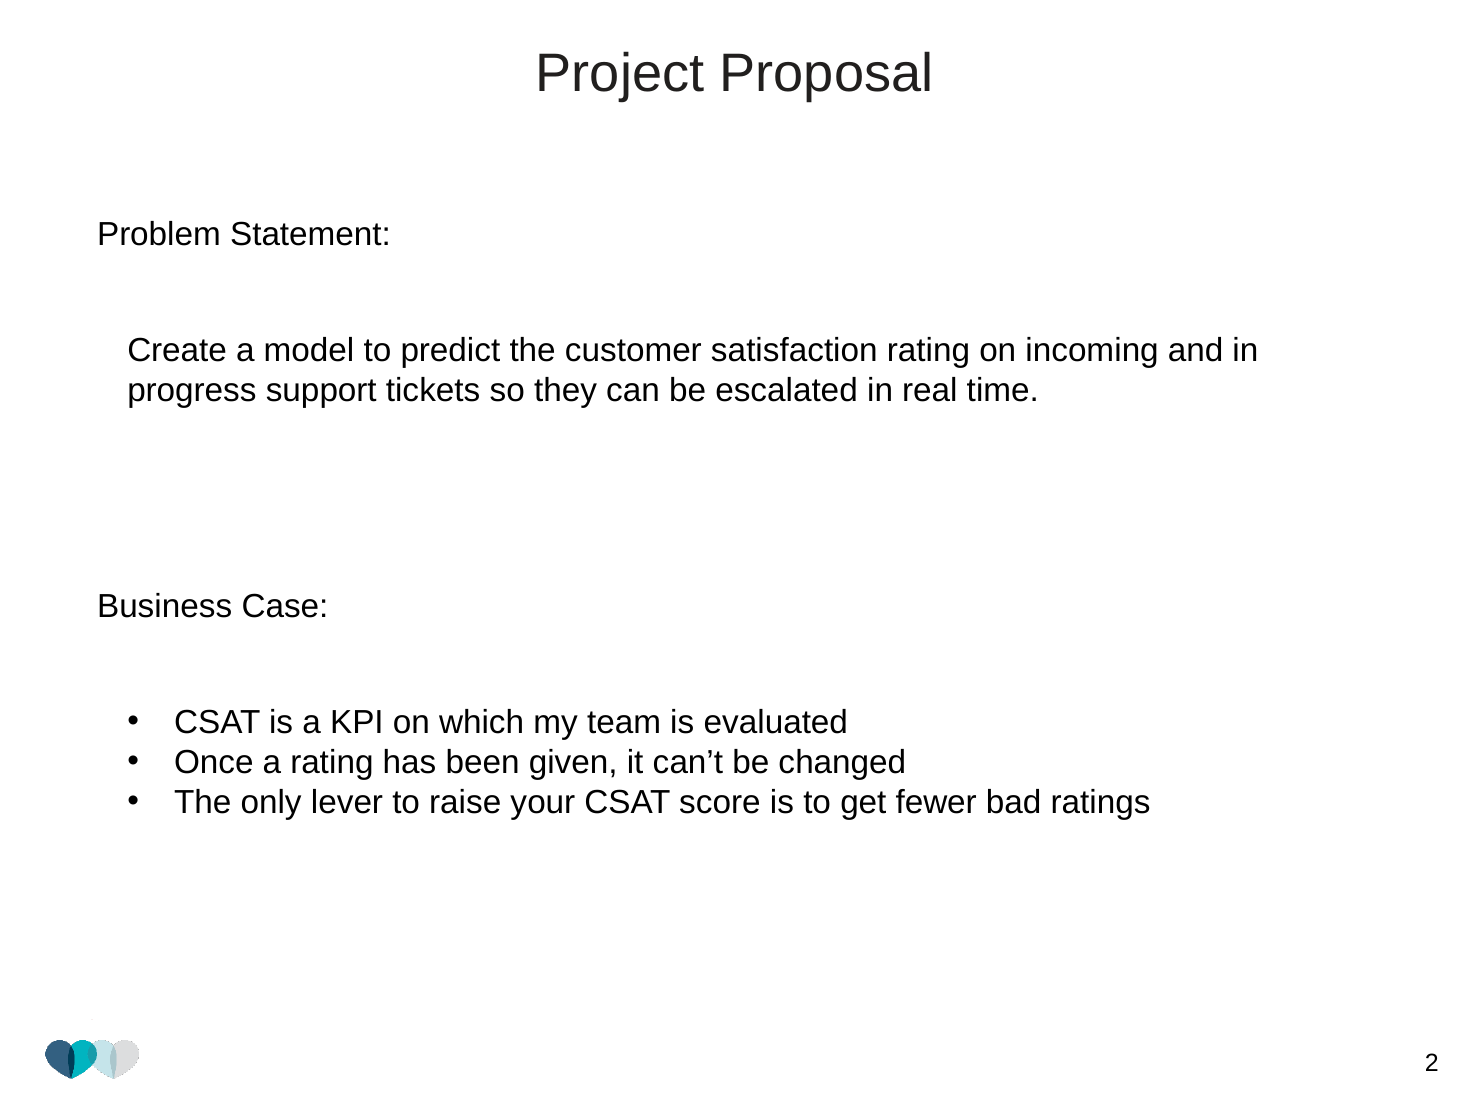

# Project Proposal
Problem Statement:
Create a model to predict the customer satisfaction rating on incoming and in progress support tickets so they can be escalated in real time.
Business Case:
CSAT is a KPI on which my team is evaluated
Once a rating has been given, it can’t be changed
The only lever to raise your CSAT score is to get fewer bad ratings
2